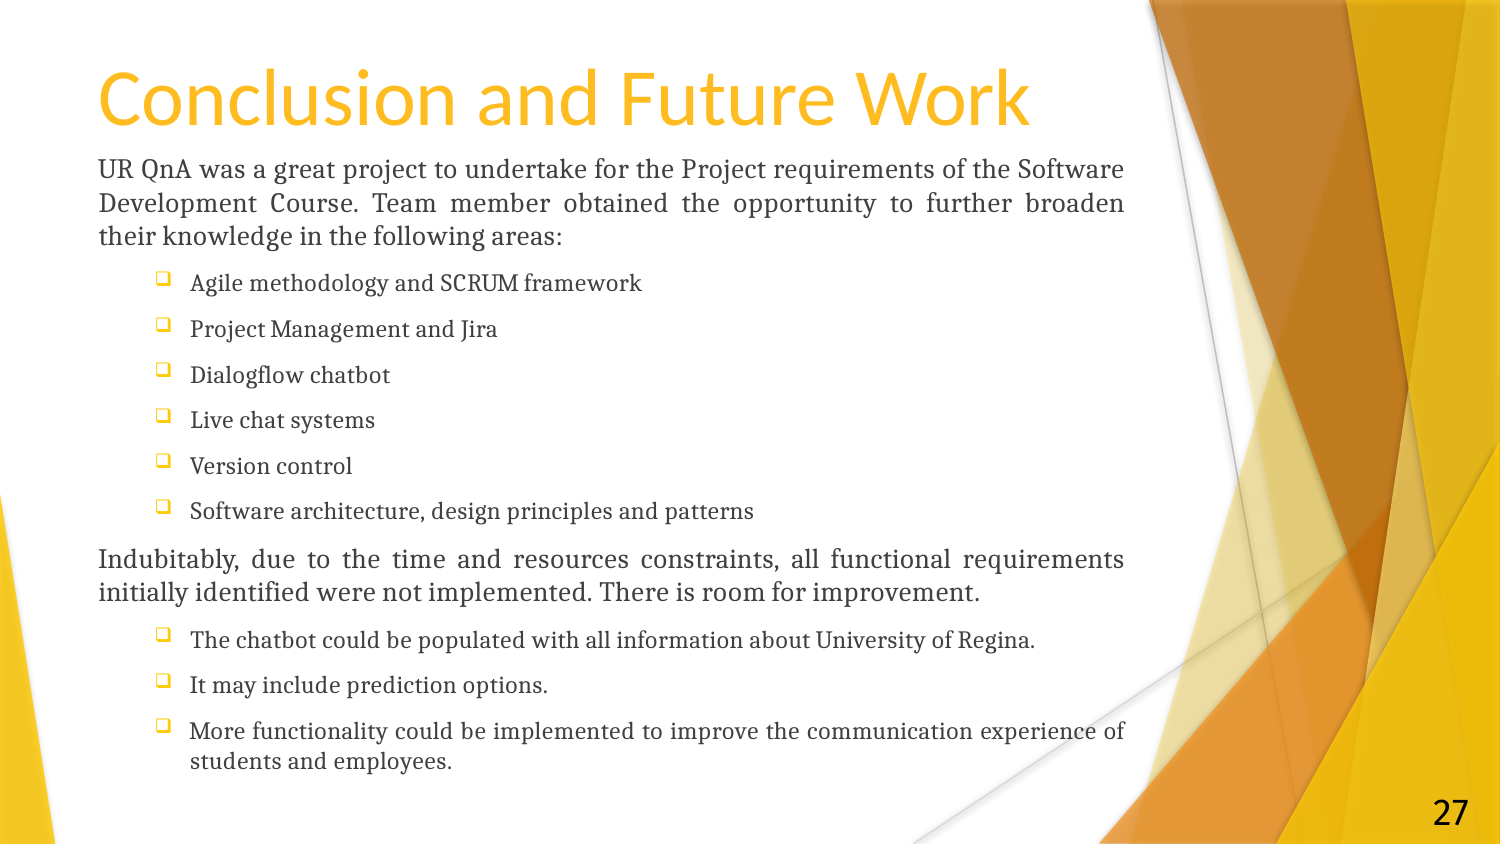

# Conclusion and Future Work
UR QnA was a great project to undertake for the Project requirements of the Software Development Course. Team member obtained the opportunity to further broaden their knowledge in the following areas:
Agile methodology and SCRUM framework
Project Management and Jira
Dialogflow chatbot
Live chat systems
Version control
Software architecture, design principles and patterns
Indubitably, due to the time and resources constraints, all functional requirements initially identified were not implemented. There is room for improvement.
The chatbot could be populated with all information about University of Regina.
It may include prediction options.
More functionality could be implemented to improve the communication experience of students and employees.
27